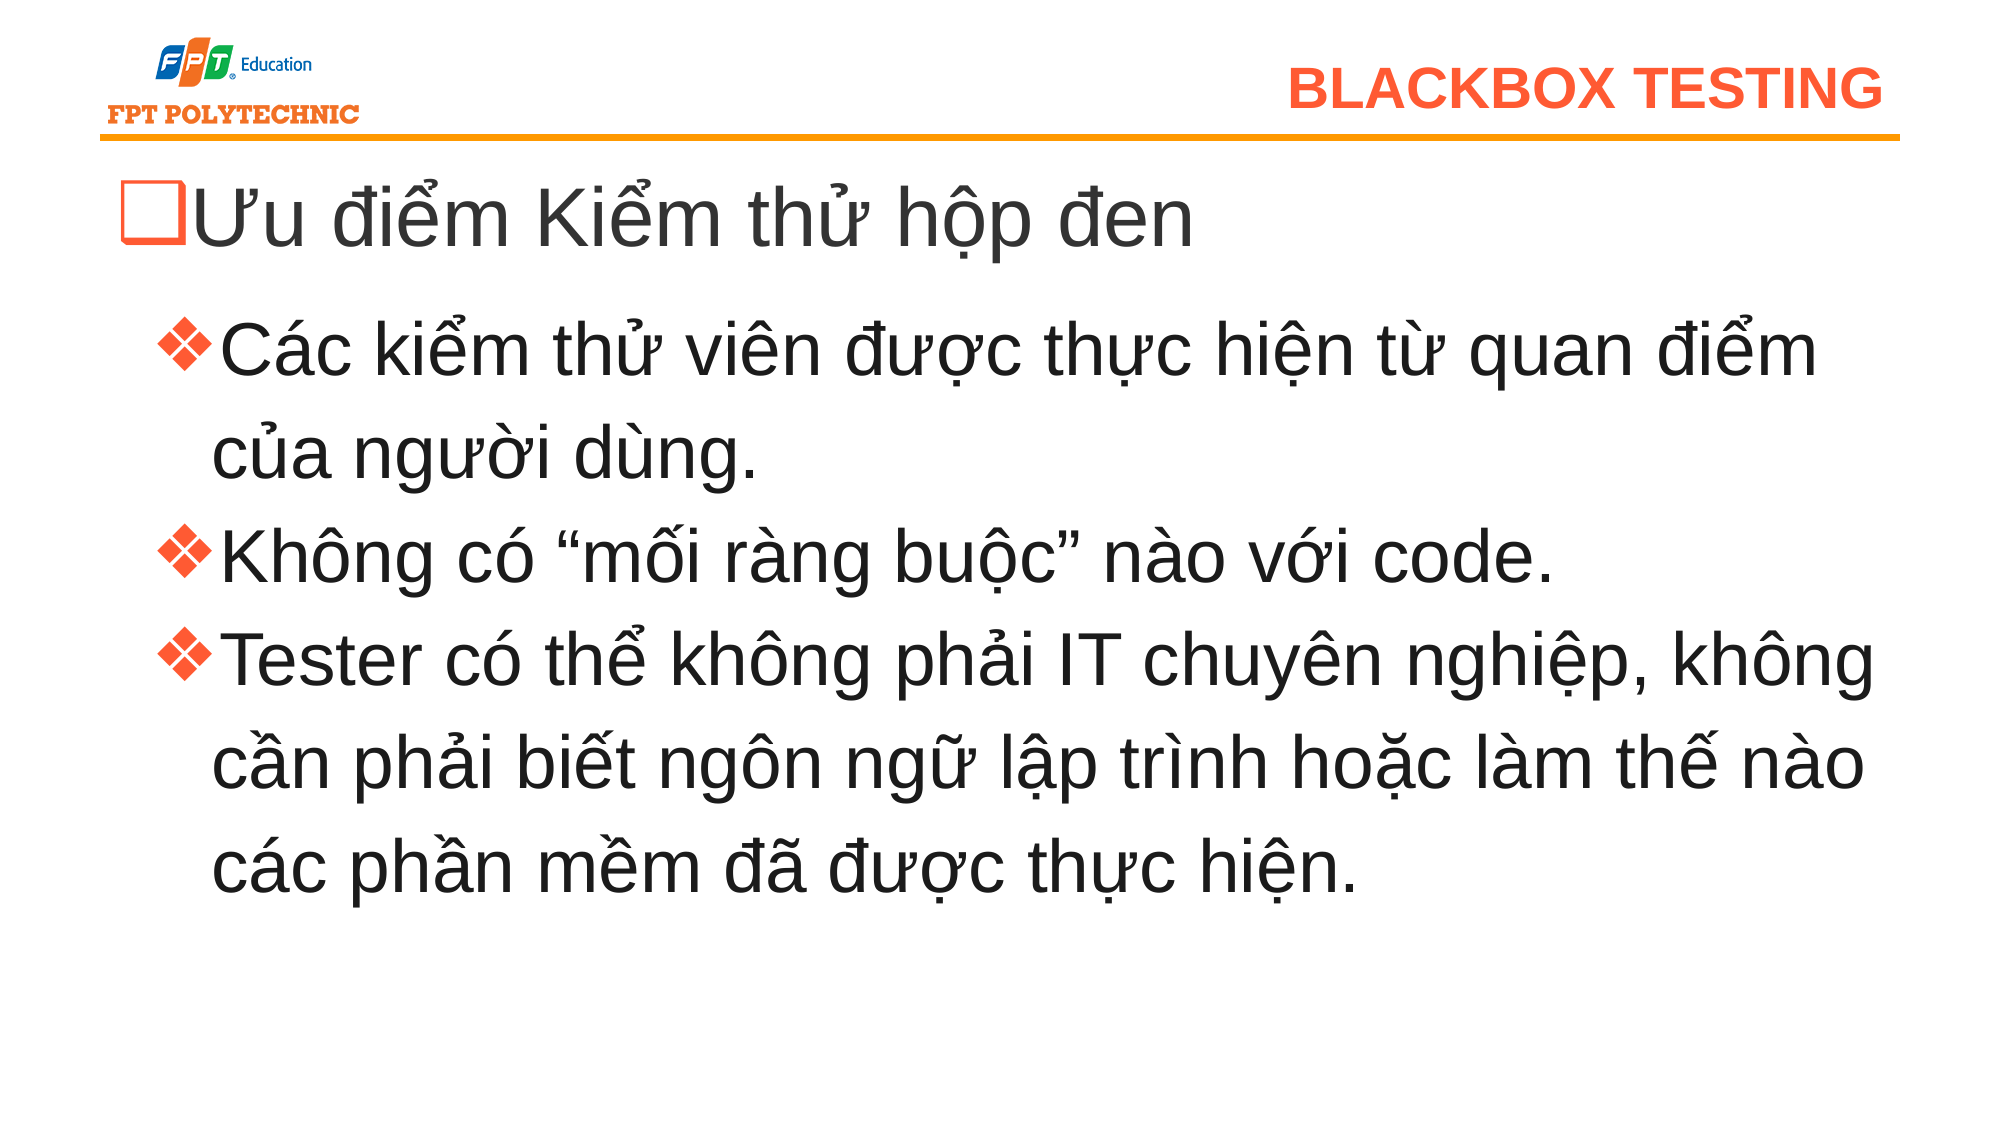

# blackbox testing
Ưu điểm Kiểm thử hộp đen
Các kiểm thử viên được thực hiện từ quan điểm của người dùng.
Không có “mối ràng buộc” nào với code.
Tester có thể không phải IT chuyên nghiệp, không cần phải biết ngôn ngữ lập trình hoặc làm thế nào các phần mềm đã được thực hiện.